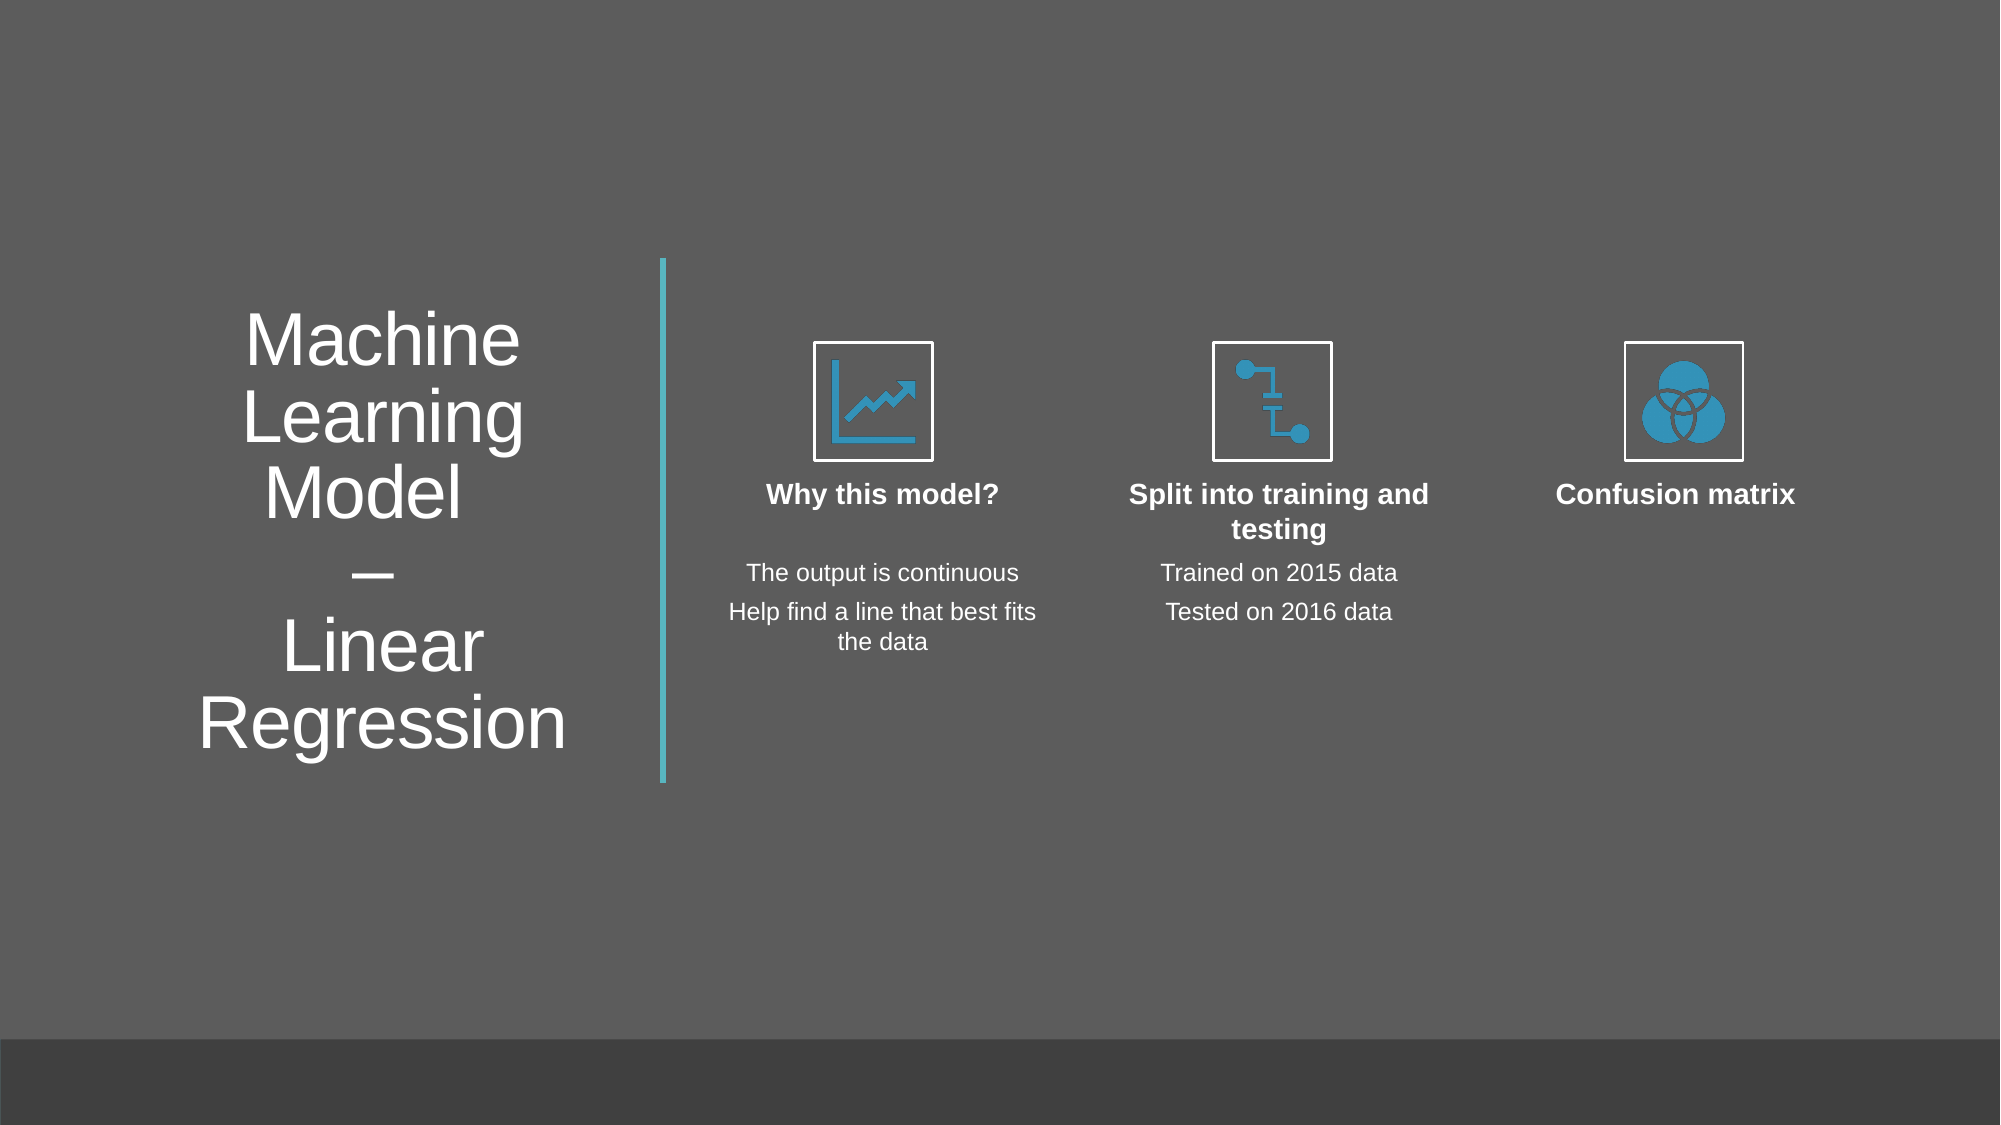

# Machine Learning Model – Linear Regression
Why this model?
The output is continuous
Help find a line that best fits the data
Split into training and testing
Trained on 2015 data
Tested on 2016 data
Confusion matrix

10